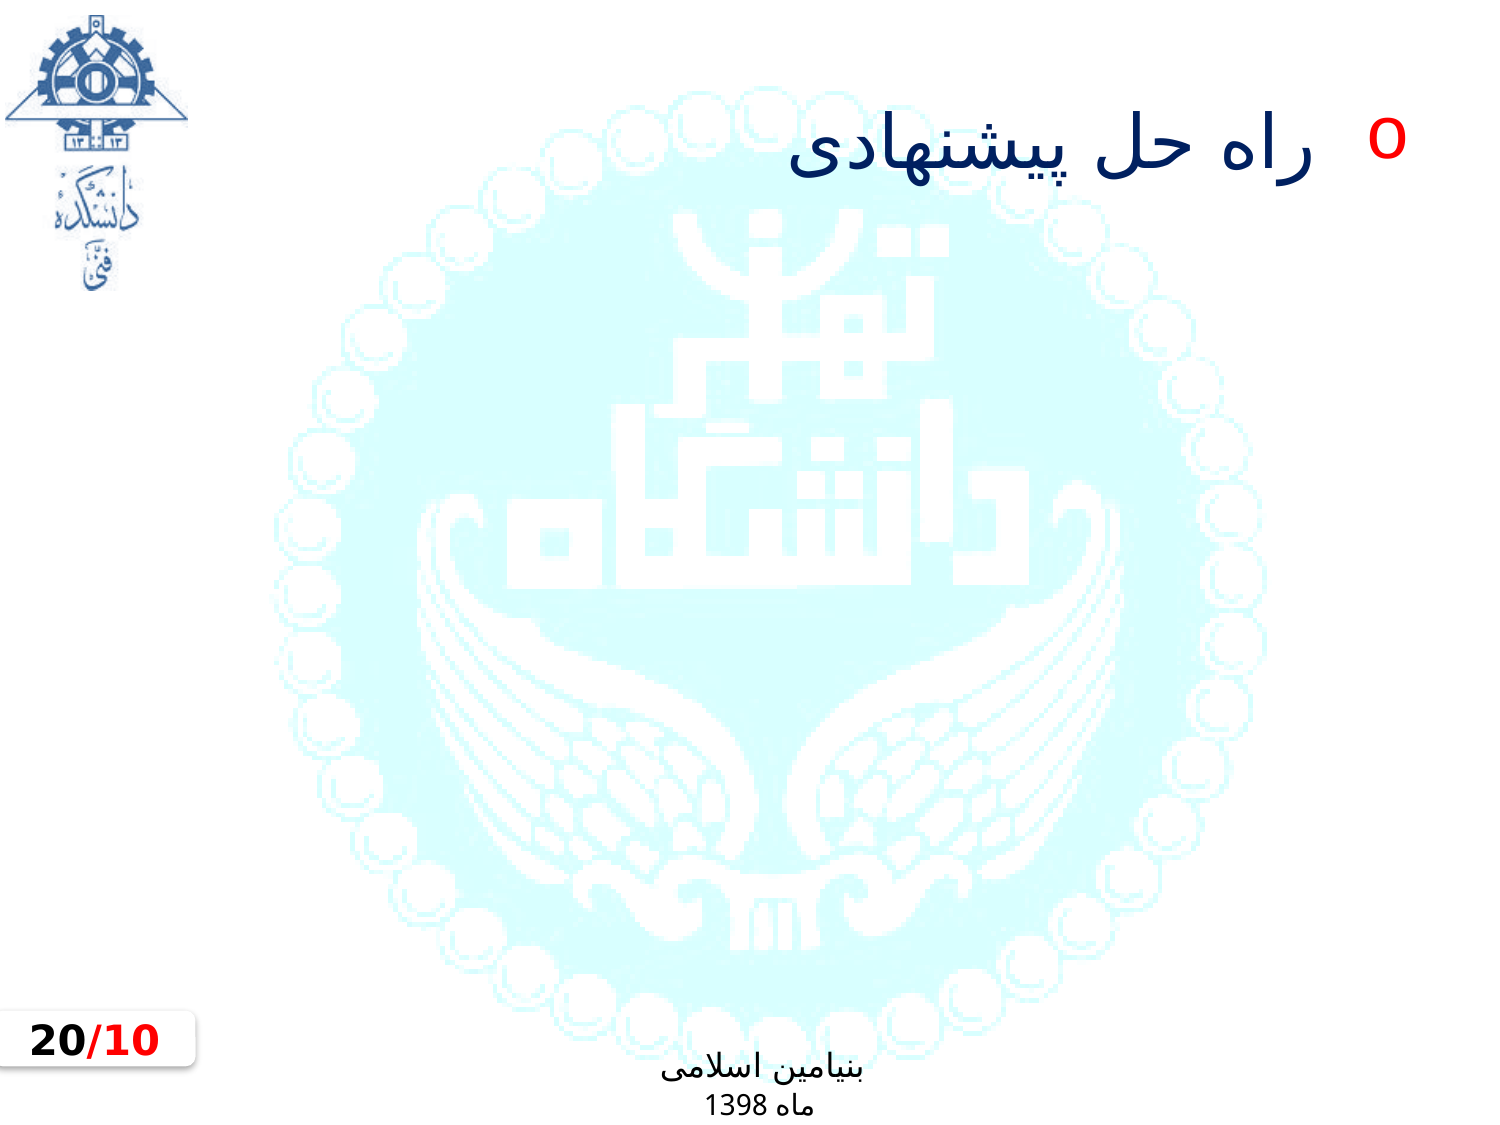

# راه حل پیشنهادی

10/20
بنیامین اسلامی
ماه 1398